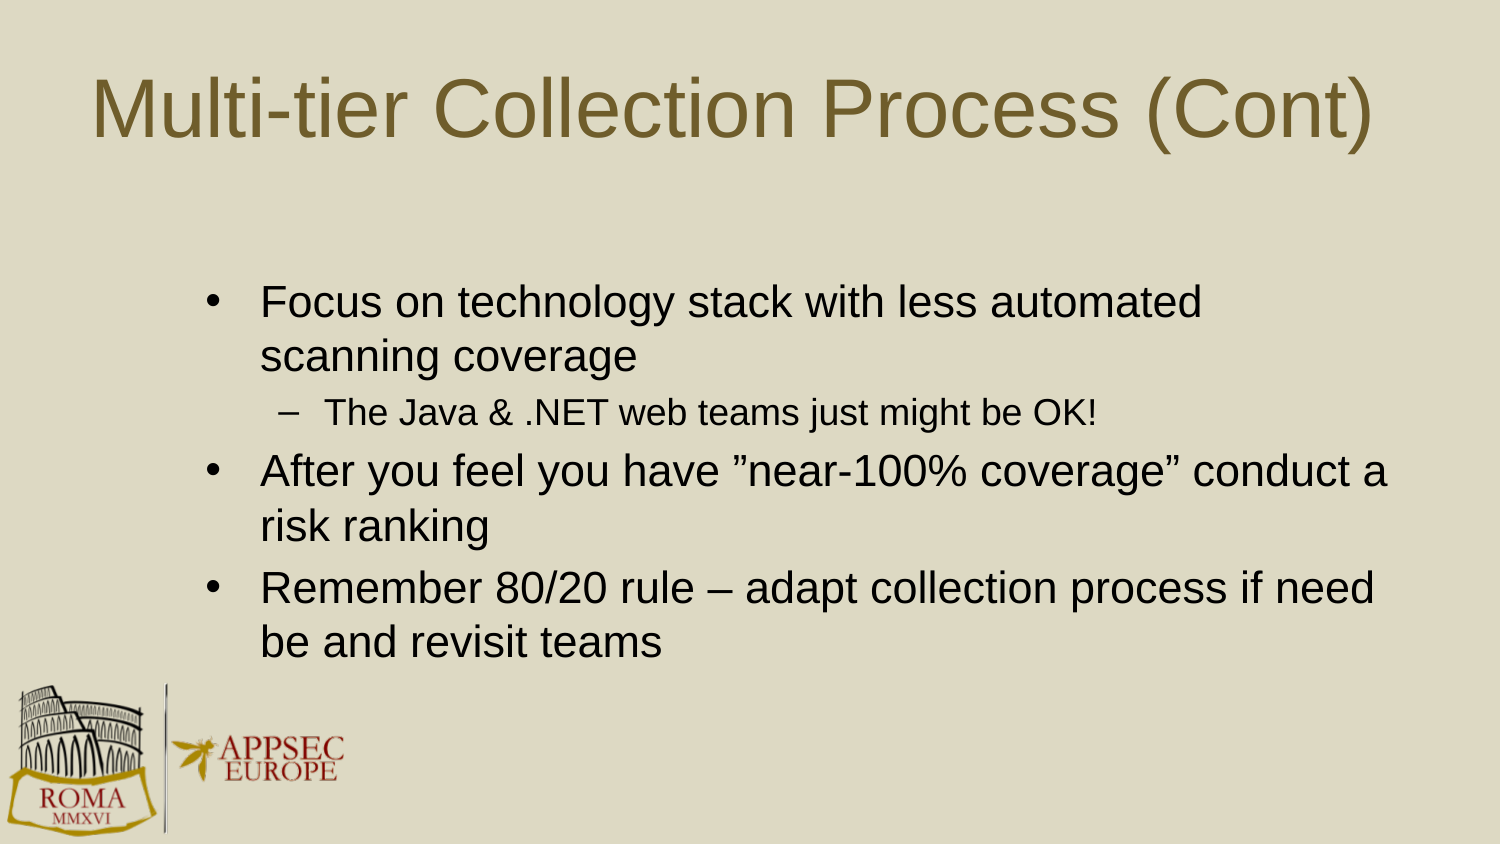

# Multi-tier Collection Process (Cont)

Focus on technology stack with less automated scanning coverage
The Java & .NET web teams just might be OK!
After you feel you have ”near-100% coverage” conduct a risk ranking
Remember 80/20 rule – adapt collection process if need be and revisit teams